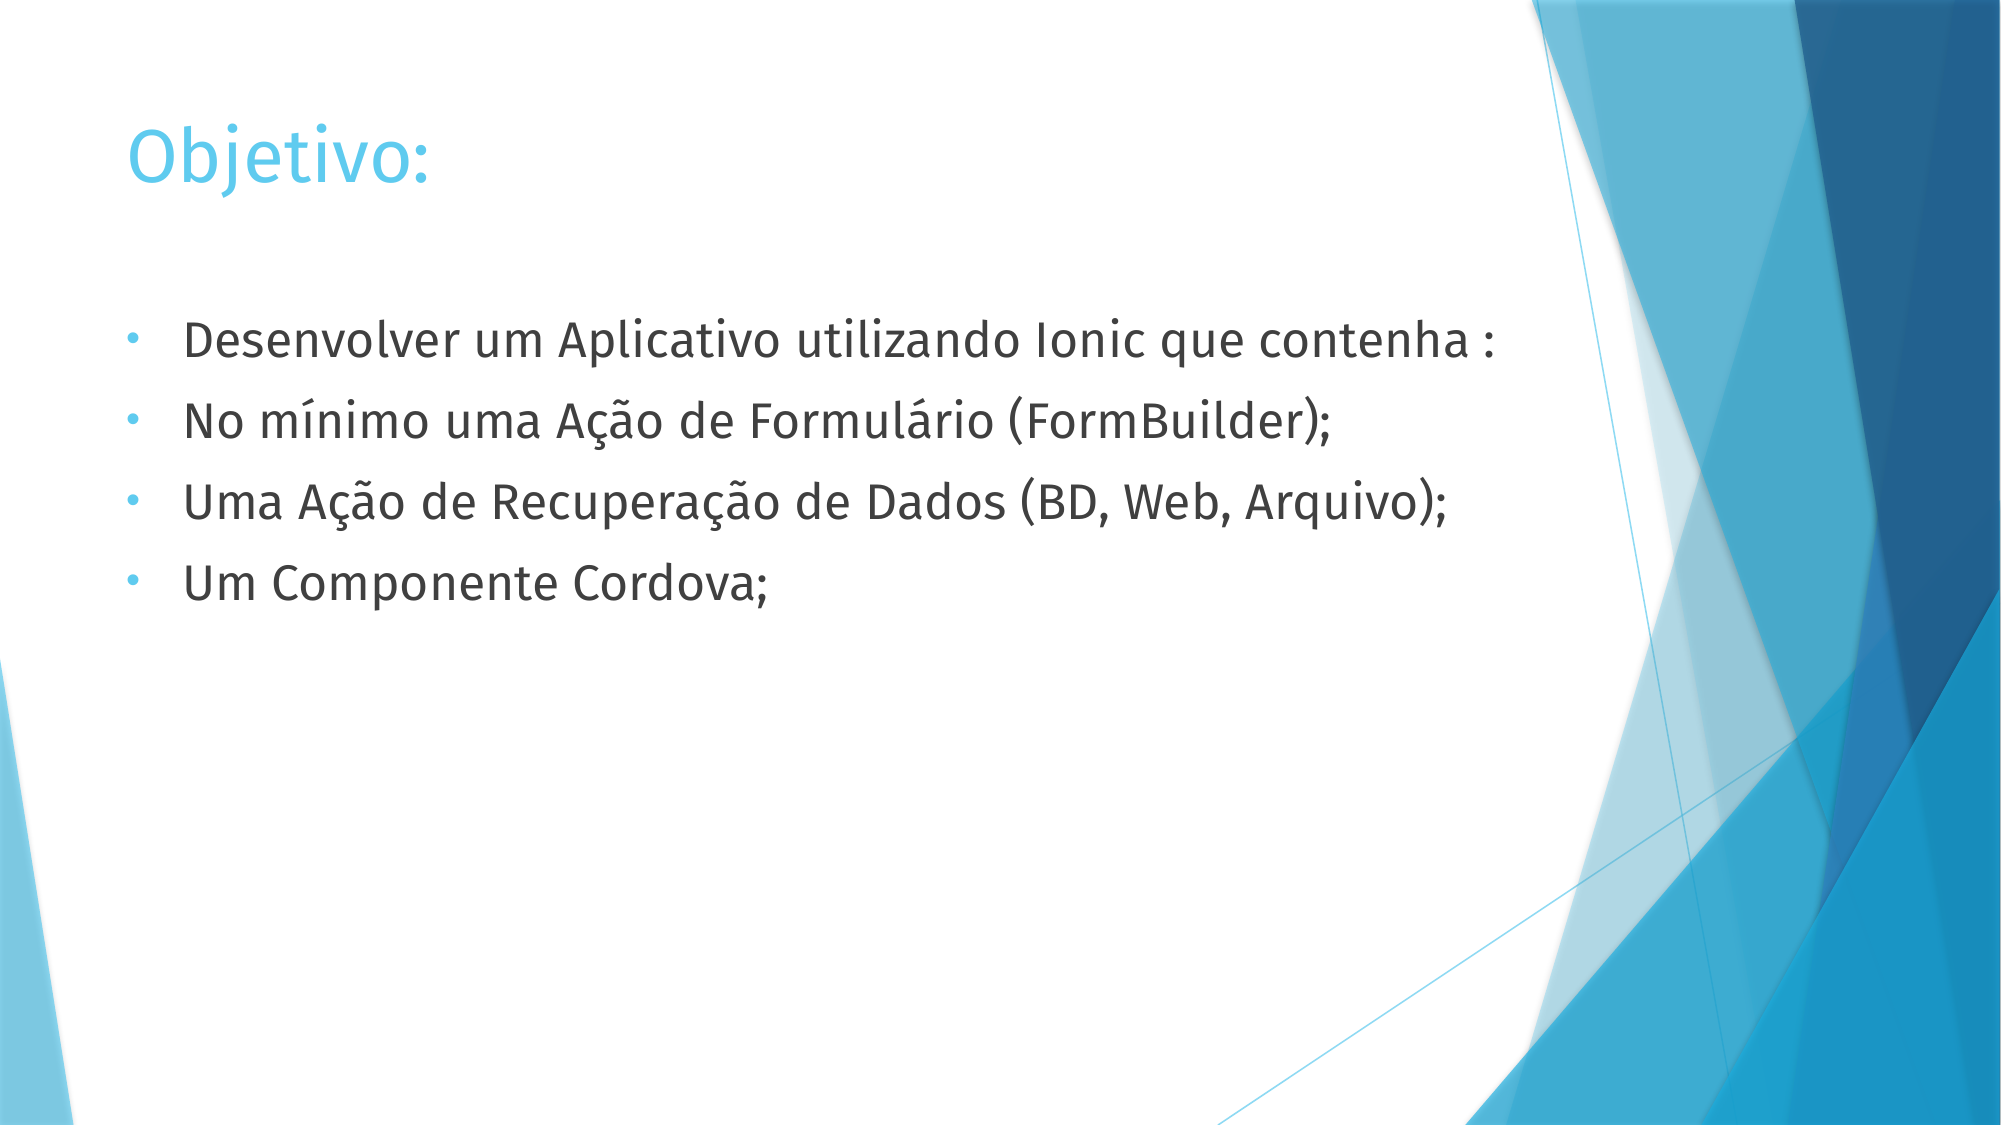

# Objetivo:
Desenvolver um Aplicativo utilizando Ionic que contenha :
No mínimo uma Ação de Formulário (FormBuilder);
Uma Ação de Recuperação de Dados (BD, Web, Arquivo);
Um Componente Cordova;